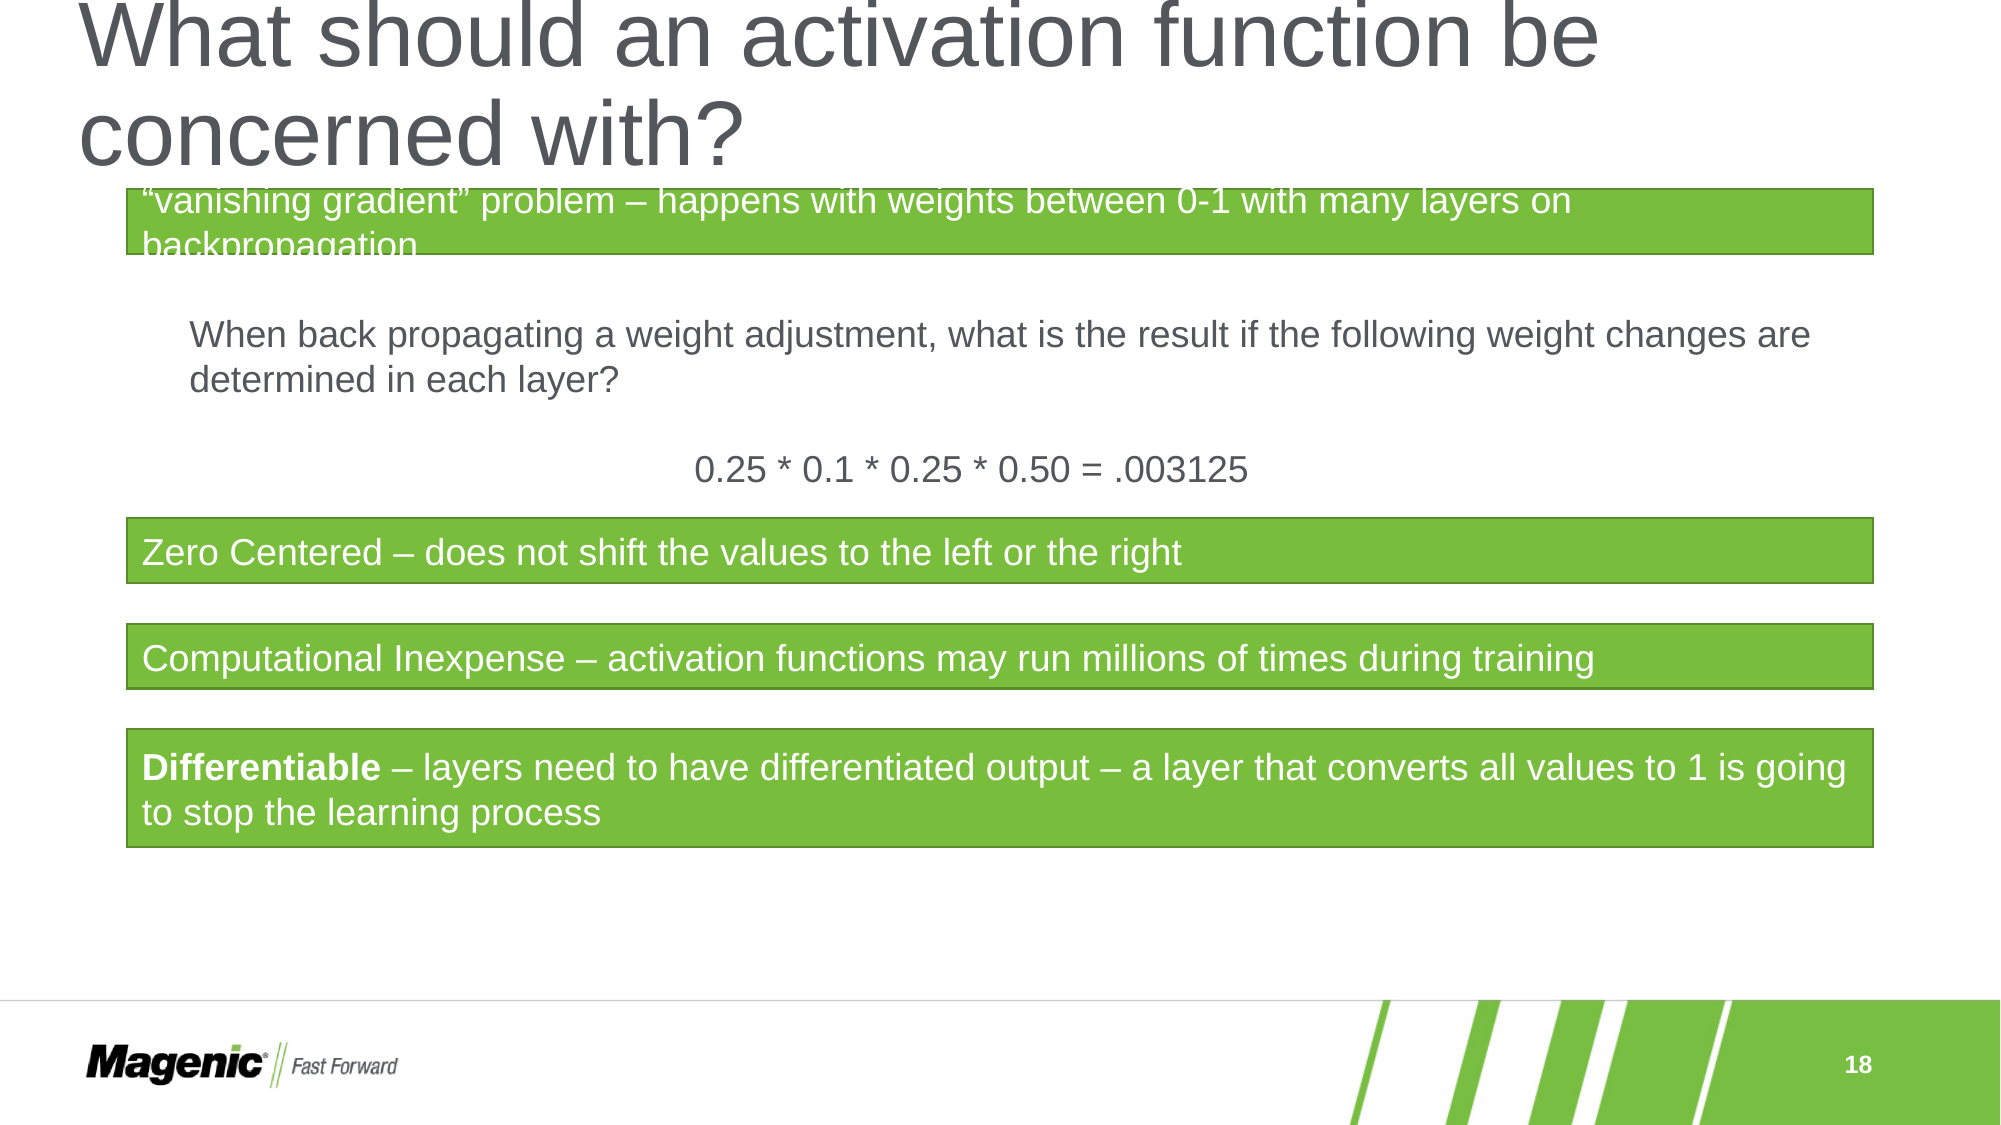

# What should an activation function be concerned with?
“vanishing gradient” problem – happens with weights between 0-1 with many layers on backpropagation
When back propagating a weight adjustment, what is the result if the following weight changes are determined in each layer?
0.25 * 0.1 * 0.25 * 0.50 = .003125
Zero Centered – does not shift the values to the left or the right
Computational Inexpense – activation functions may run millions of times during training
Differentiable – layers need to have differentiated output – a layer that converts all values to 1 is going to stop the learning process